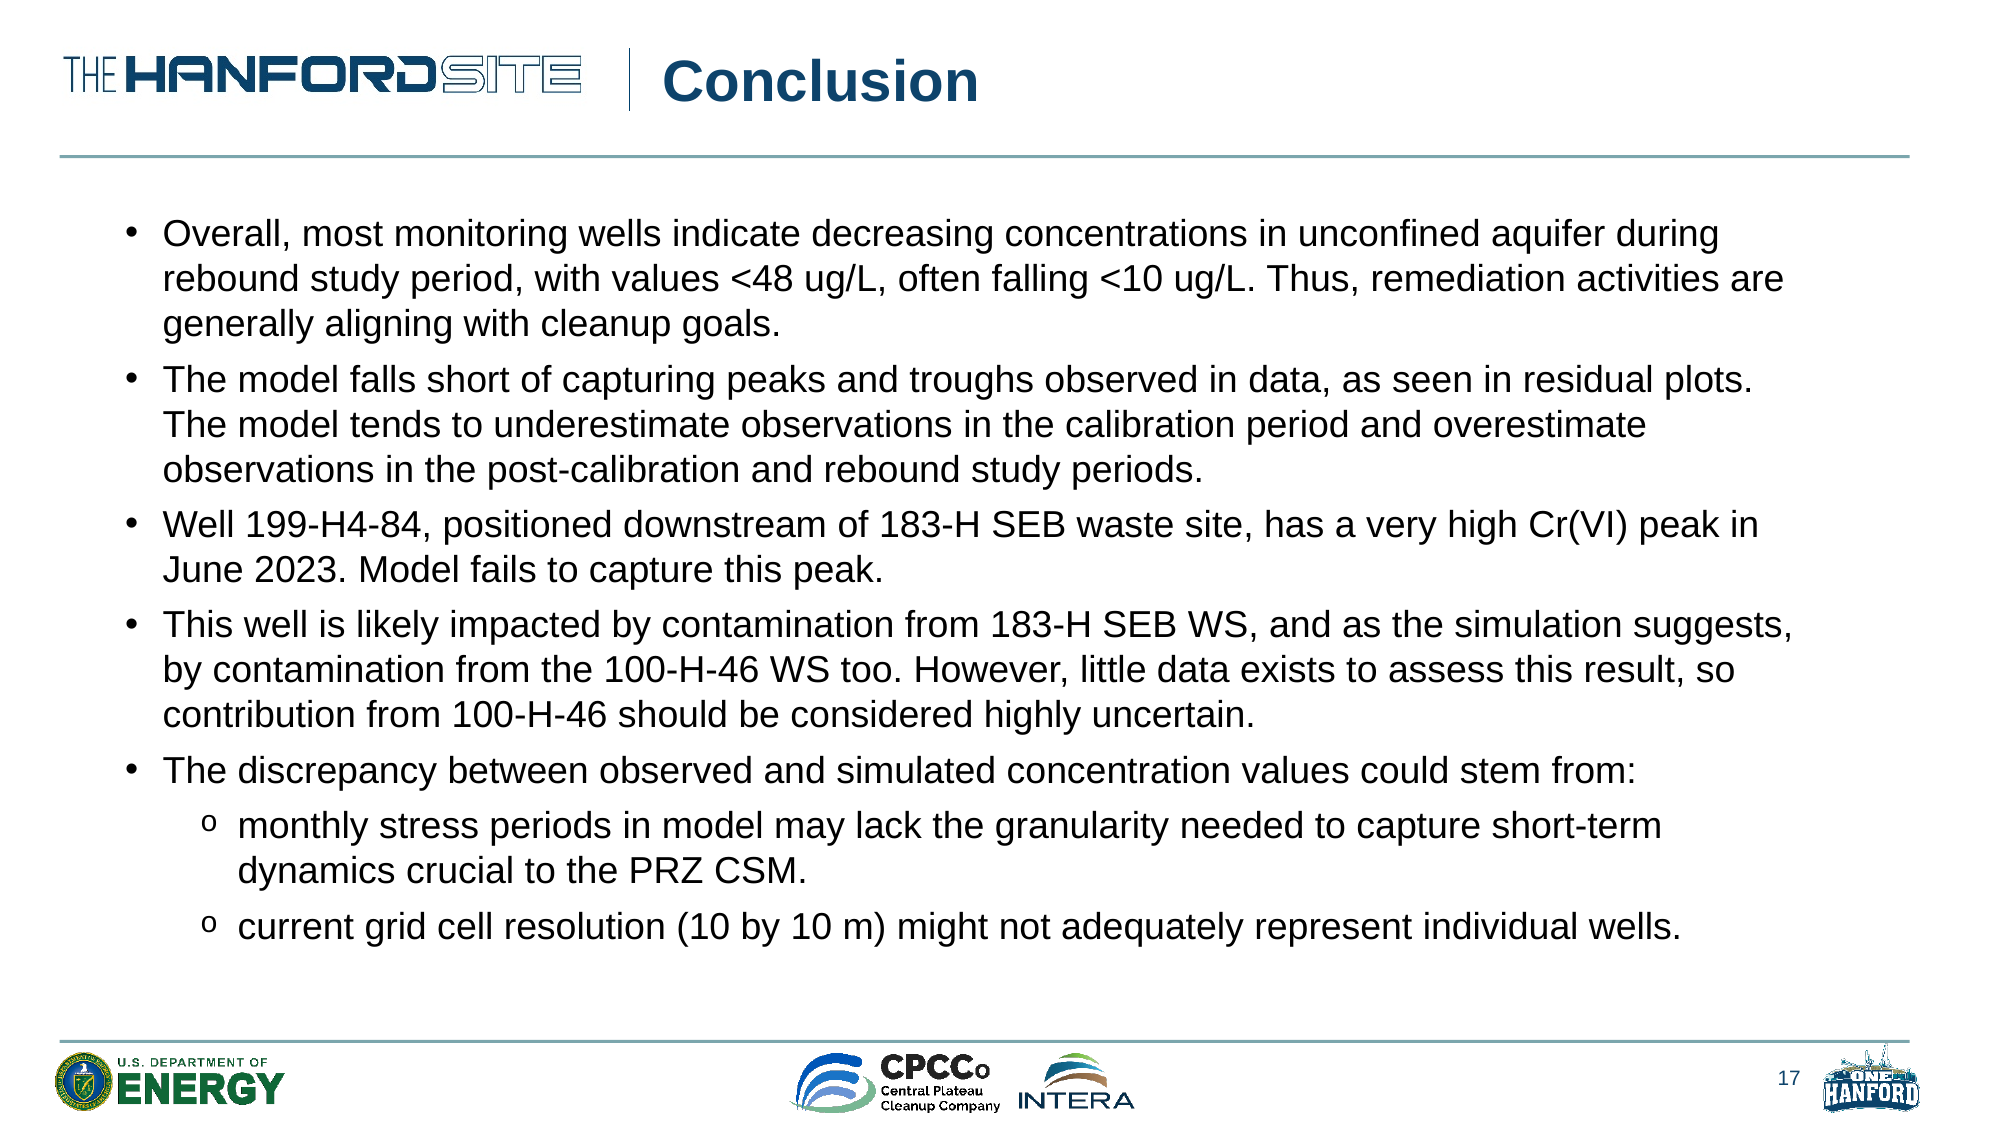

# Conclusion
Overall, most monitoring wells indicate decreasing concentrations in unconfined aquifer during rebound study period, with values <48 ug/L, often falling <10 ug/L. Thus, remediation activities are generally aligning with cleanup goals.
The model falls short of capturing peaks and troughs observed in data, as seen in residual plots. The model tends to underestimate observations in the calibration period and overestimate observations in the post-calibration and rebound study periods.
Well 199-H4-84, positioned downstream of 183-H SEB waste site, has a very high Cr(VI) peak in June 2023. Model fails to capture this peak.
This well is likely impacted by contamination from 183-H SEB WS, and as the simulation suggests, by contamination from the 100-H-46 WS too. However, little data exists to assess this result, so contribution from 100-H-46 should be considered highly uncertain.
The discrepancy between observed and simulated concentration values could stem from:
monthly stress periods in model may lack the granularity needed to capture short-term dynamics crucial to the PRZ CSM.
current grid cell resolution (10 by 10 m) might not adequately represent individual wells.